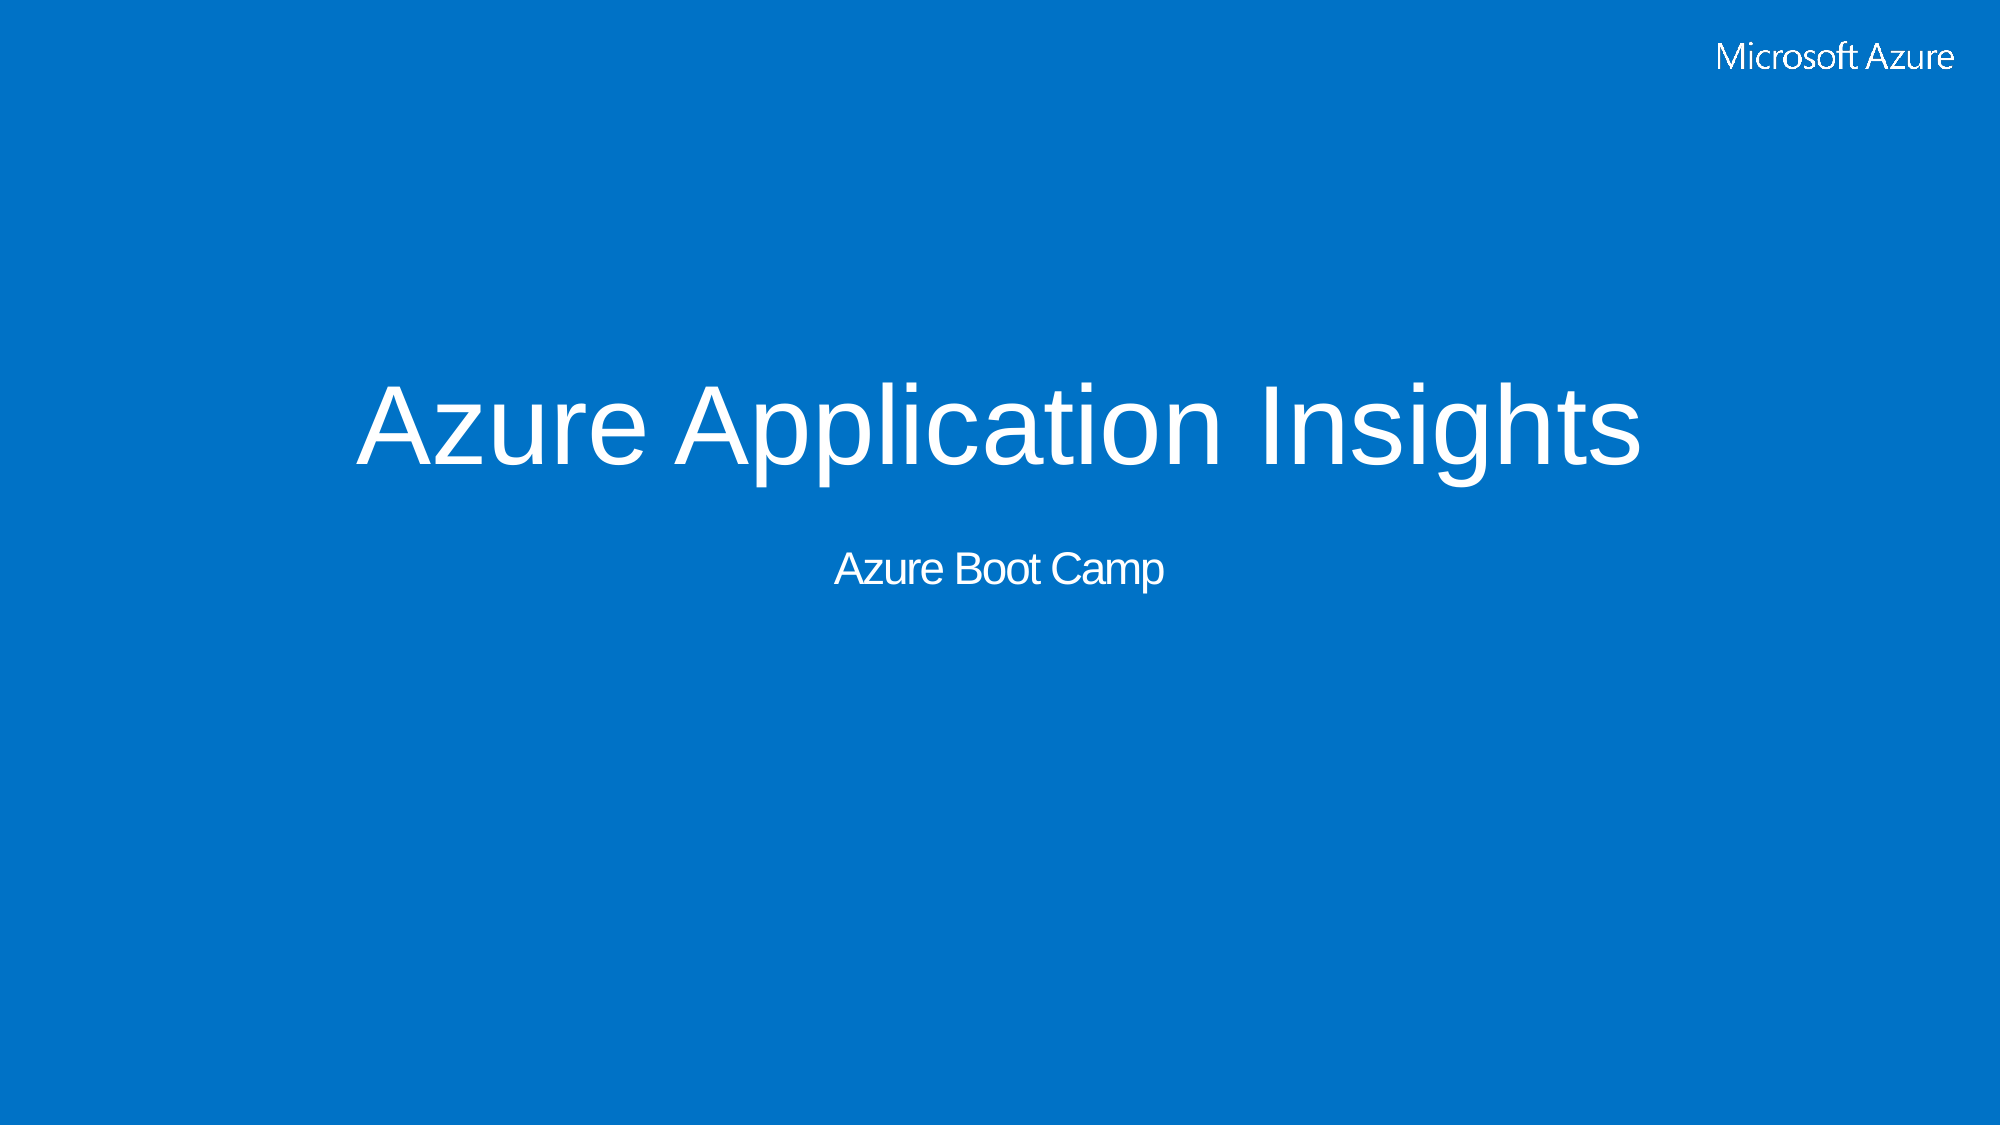

# Azure Application Insights
Azure Boot Camp